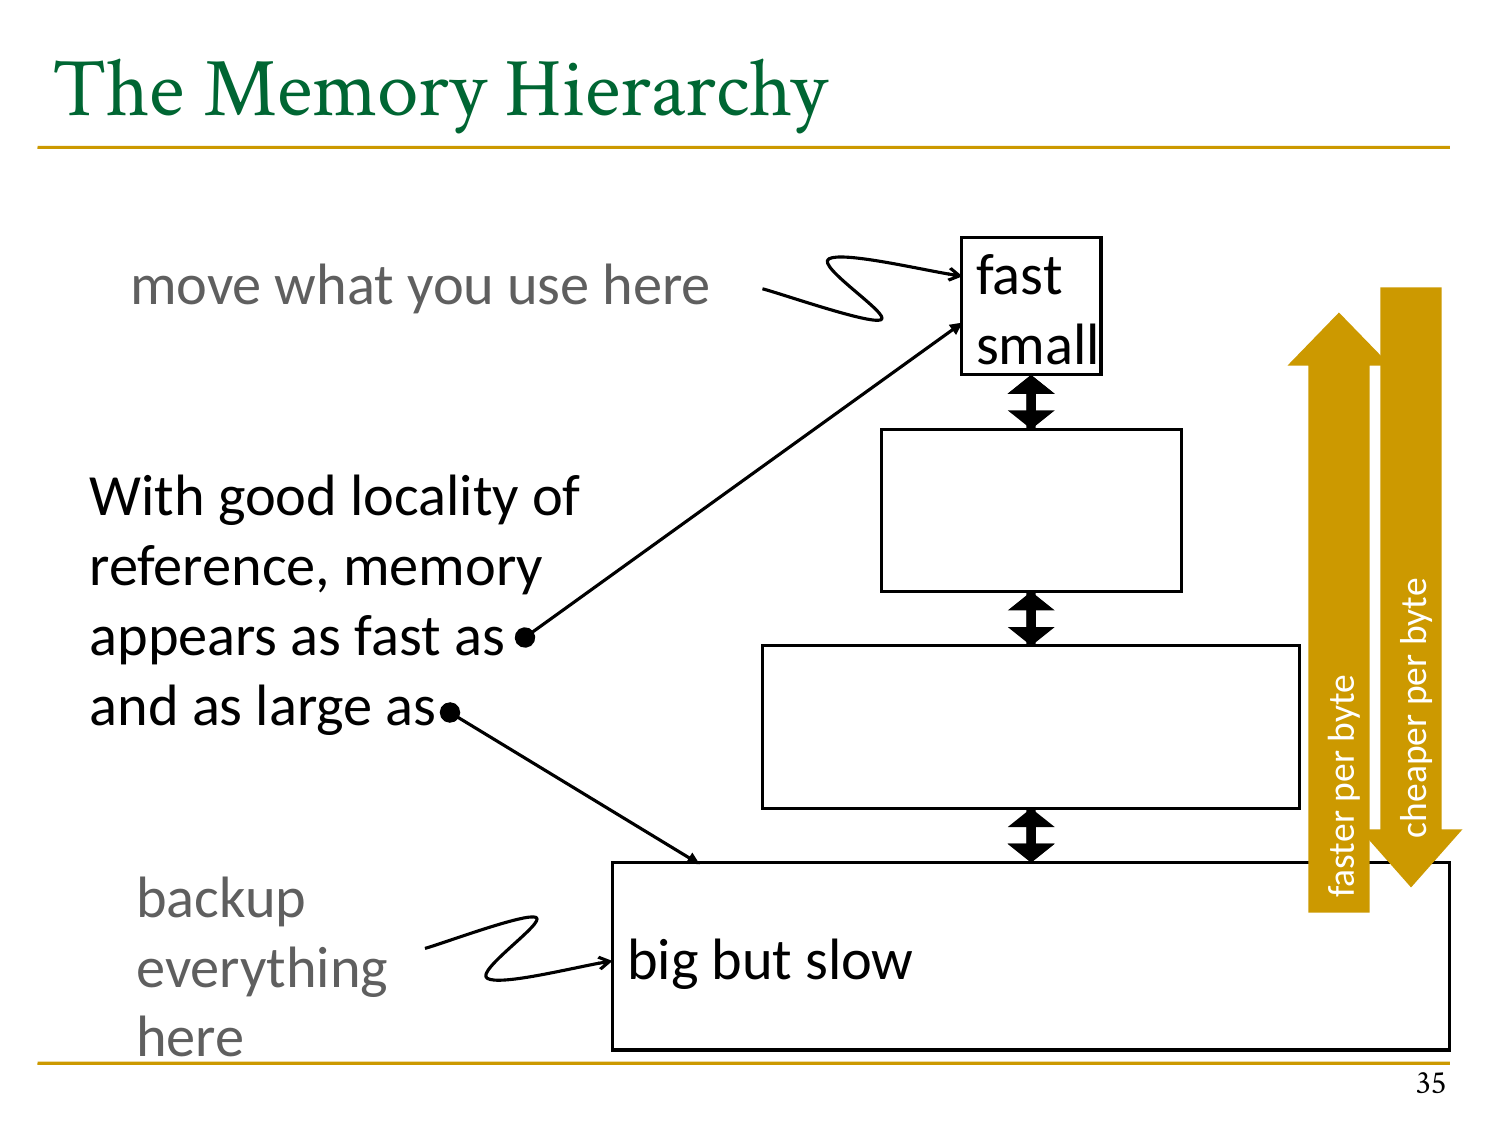

# The Memory Hierarchy

fast
small
move what you use here

With good locality of reference, memory appears as fast as
and as large as
faster per byte
cheaper per byte

backup
everything
here
big but slow

35